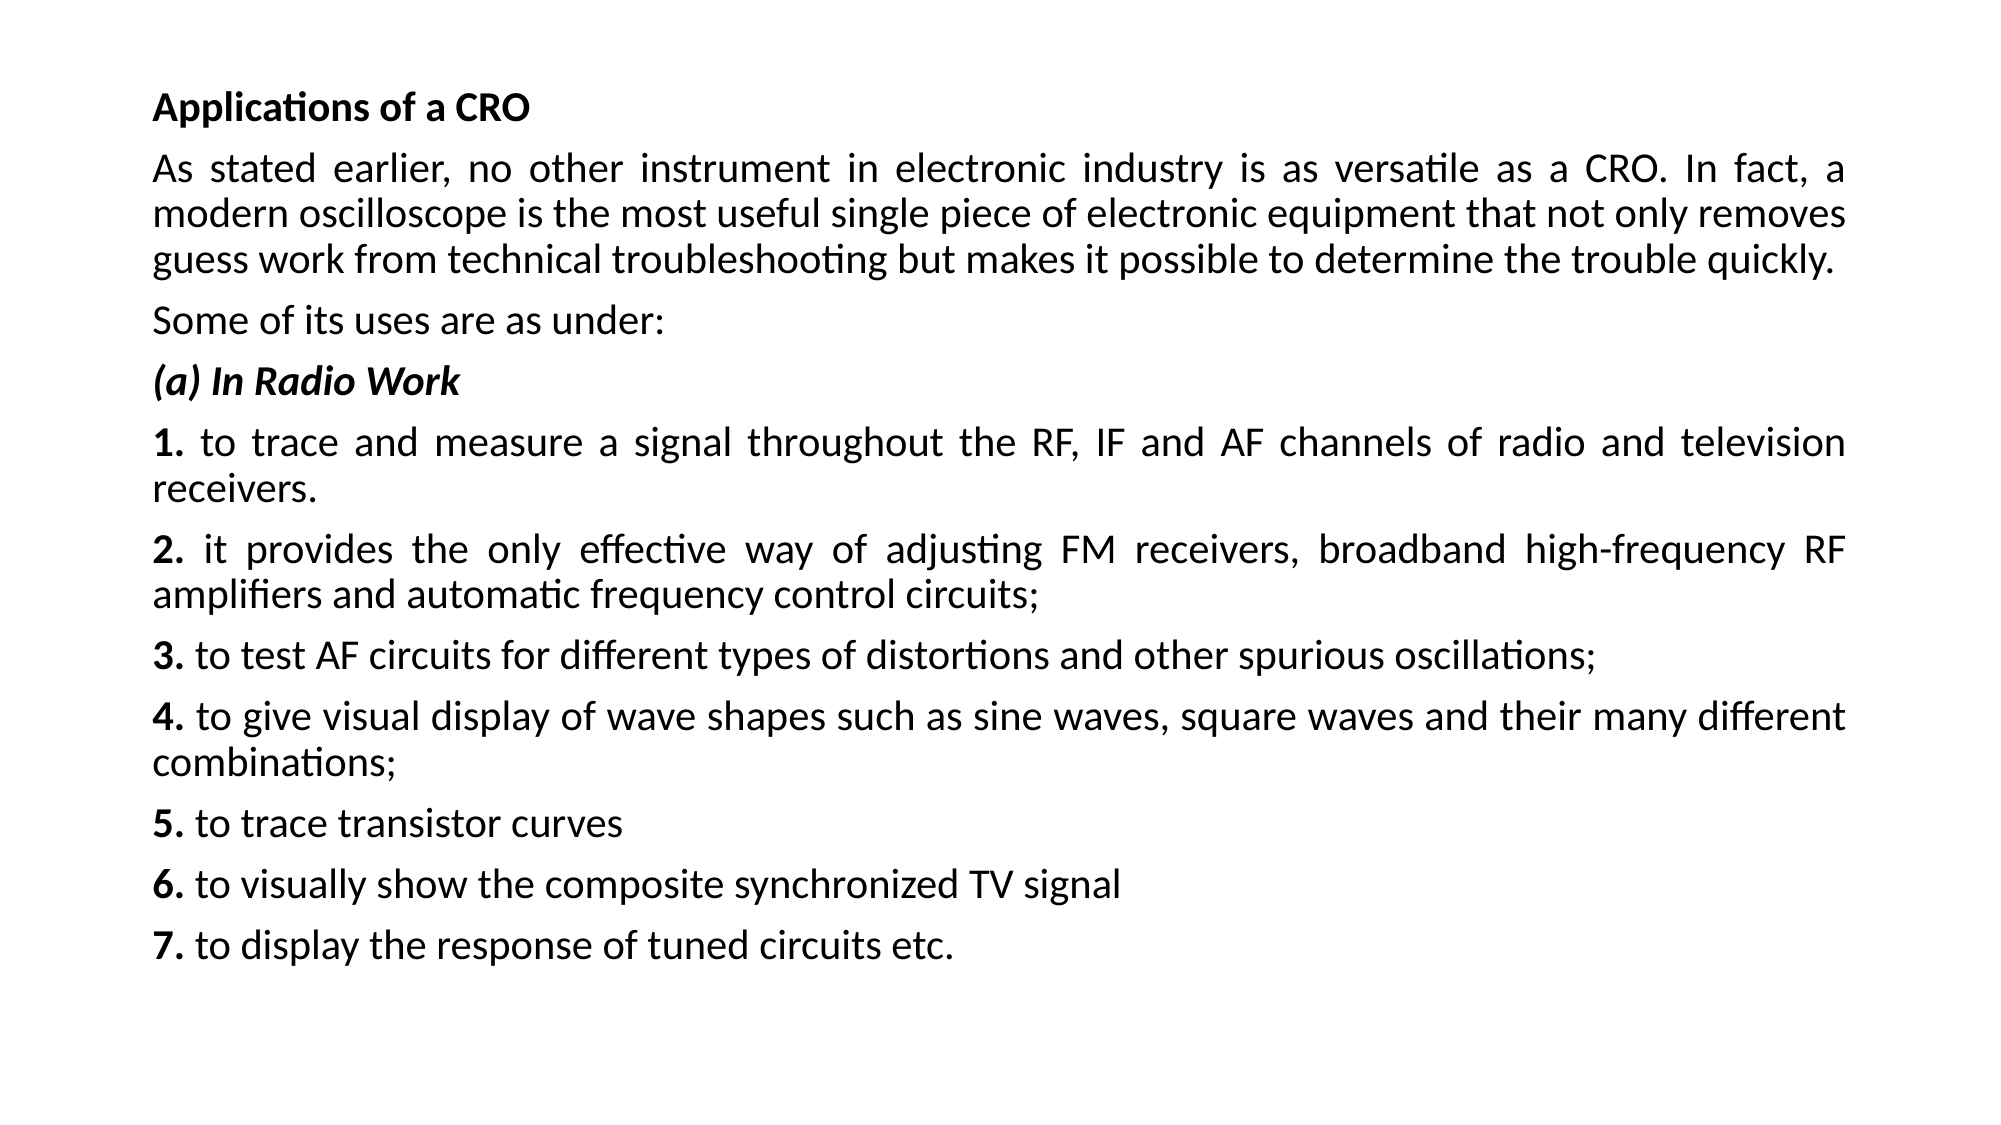

Applications of a CRO
As stated earlier, no other instrument in electronic industry is as versatile as a CRO. In fact, a modern oscilloscope is the most useful single piece of electronic equipment that not only removes guess work from technical troubleshooting but makes it possible to determine the trouble quickly.
Some of its uses are as under:
(a) In Radio Work
1. to trace and measure a signal throughout the RF, IF and AF channels of radio and television receivers.
2. it provides the only effective way of adjusting FM receivers, broadband high-frequency RF amplifiers and automatic frequency control circuits;
3. to test AF circuits for different types of distortions and other spurious oscillations;
4. to give visual display of wave shapes such as sine waves, square waves and their many different combinations;
5. to trace transistor curves
6. to visually show the composite synchronized TV signal
7. to display the response of tuned circuits etc.